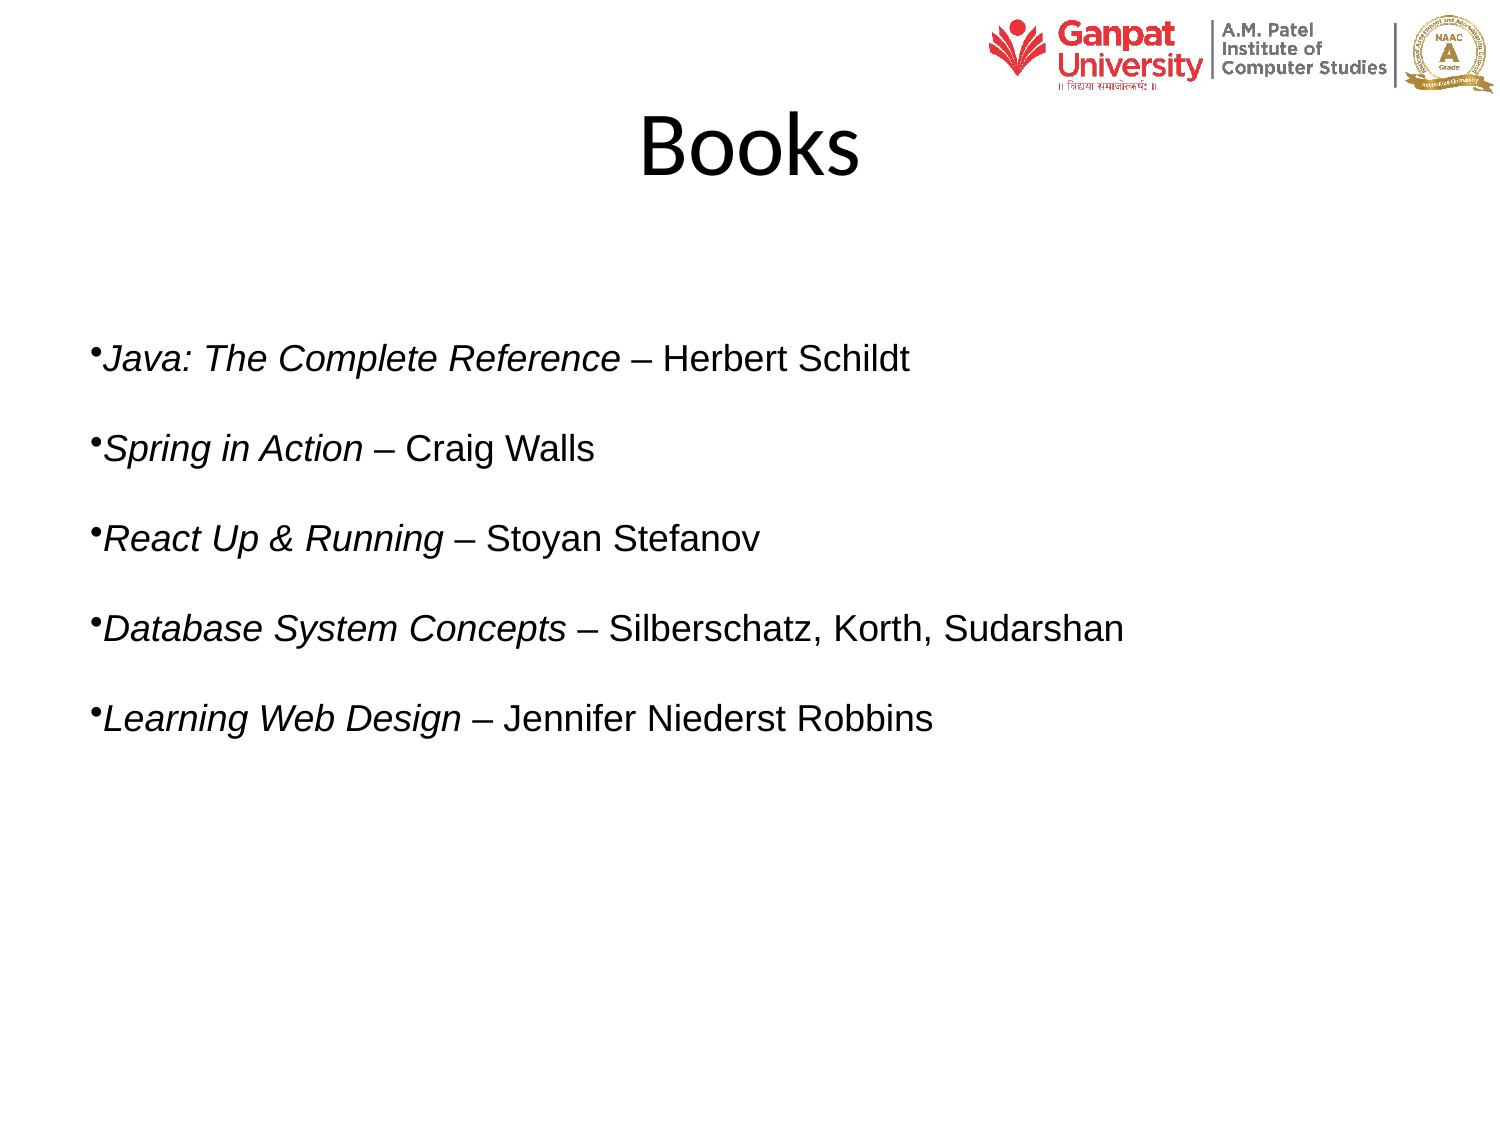

# Books
Java: The Complete Reference – Herbert Schildt

Spring in Action – Craig Walls

React Up & Running – Stoyan Stefanov

Database System Concepts – Silberschatz, Korth, Sudarshan

Learning Web Design – Jennifer Niederst Robbins